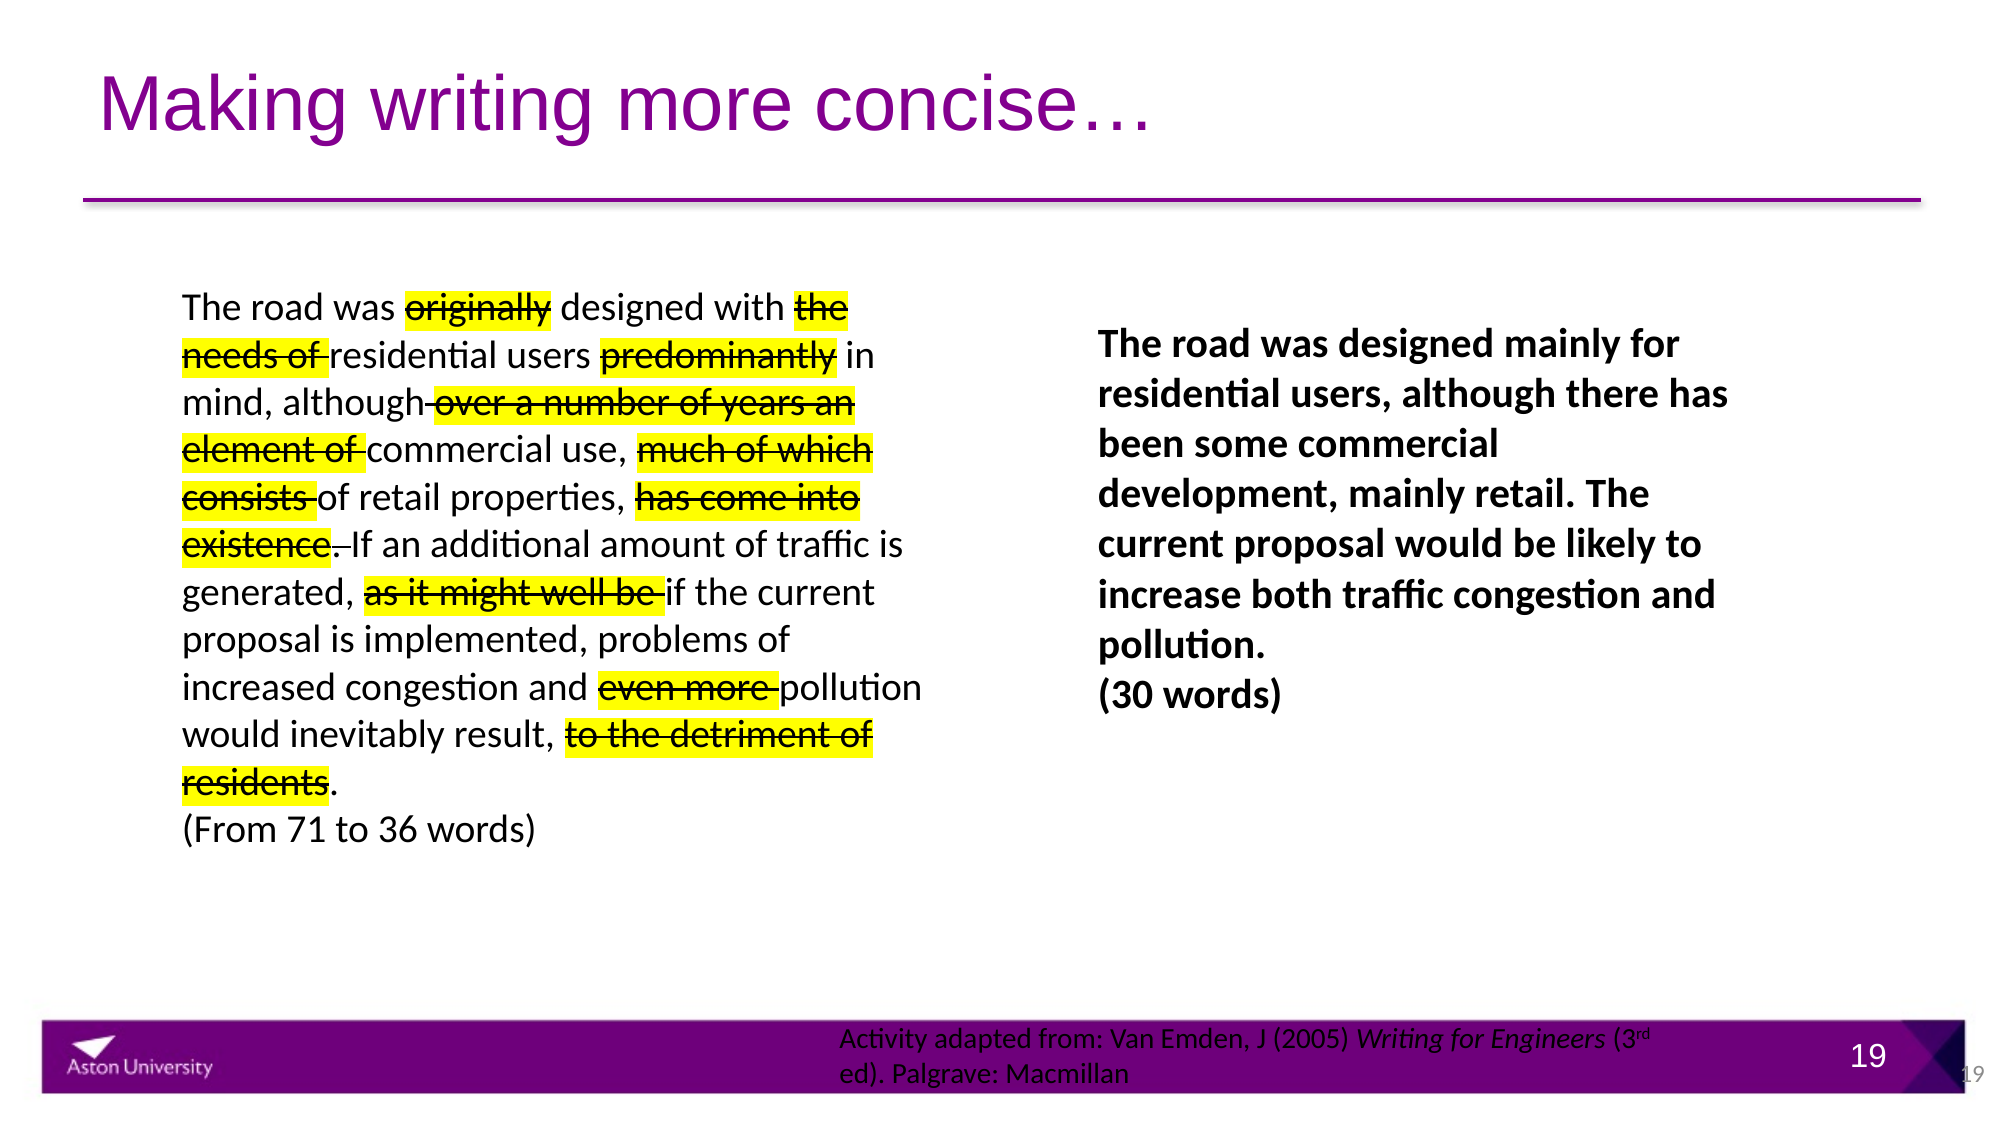

# Making writing more concise…

The road was originally designed with the needs of residential users predominantly in mind, although over a number of years an element of commercial use, much of which consists of retail properties, has come into existence. If an additional amount of traffic is generated, as it might well be if the current proposal is implemented, problems of increased congestion and even more pollution would inevitably result, to the detriment of residents.
(From 71 to 36 words)

The road was designed mainly for residential users, although there has been some commercial development, mainly retail. The current proposal would be likely to increase both traffic congestion and pollution.
(30 words)
Activity adapted from: Van Emden, J (2005) Writing for Engineers (3rd ed). Palgrave: Macmillan
19